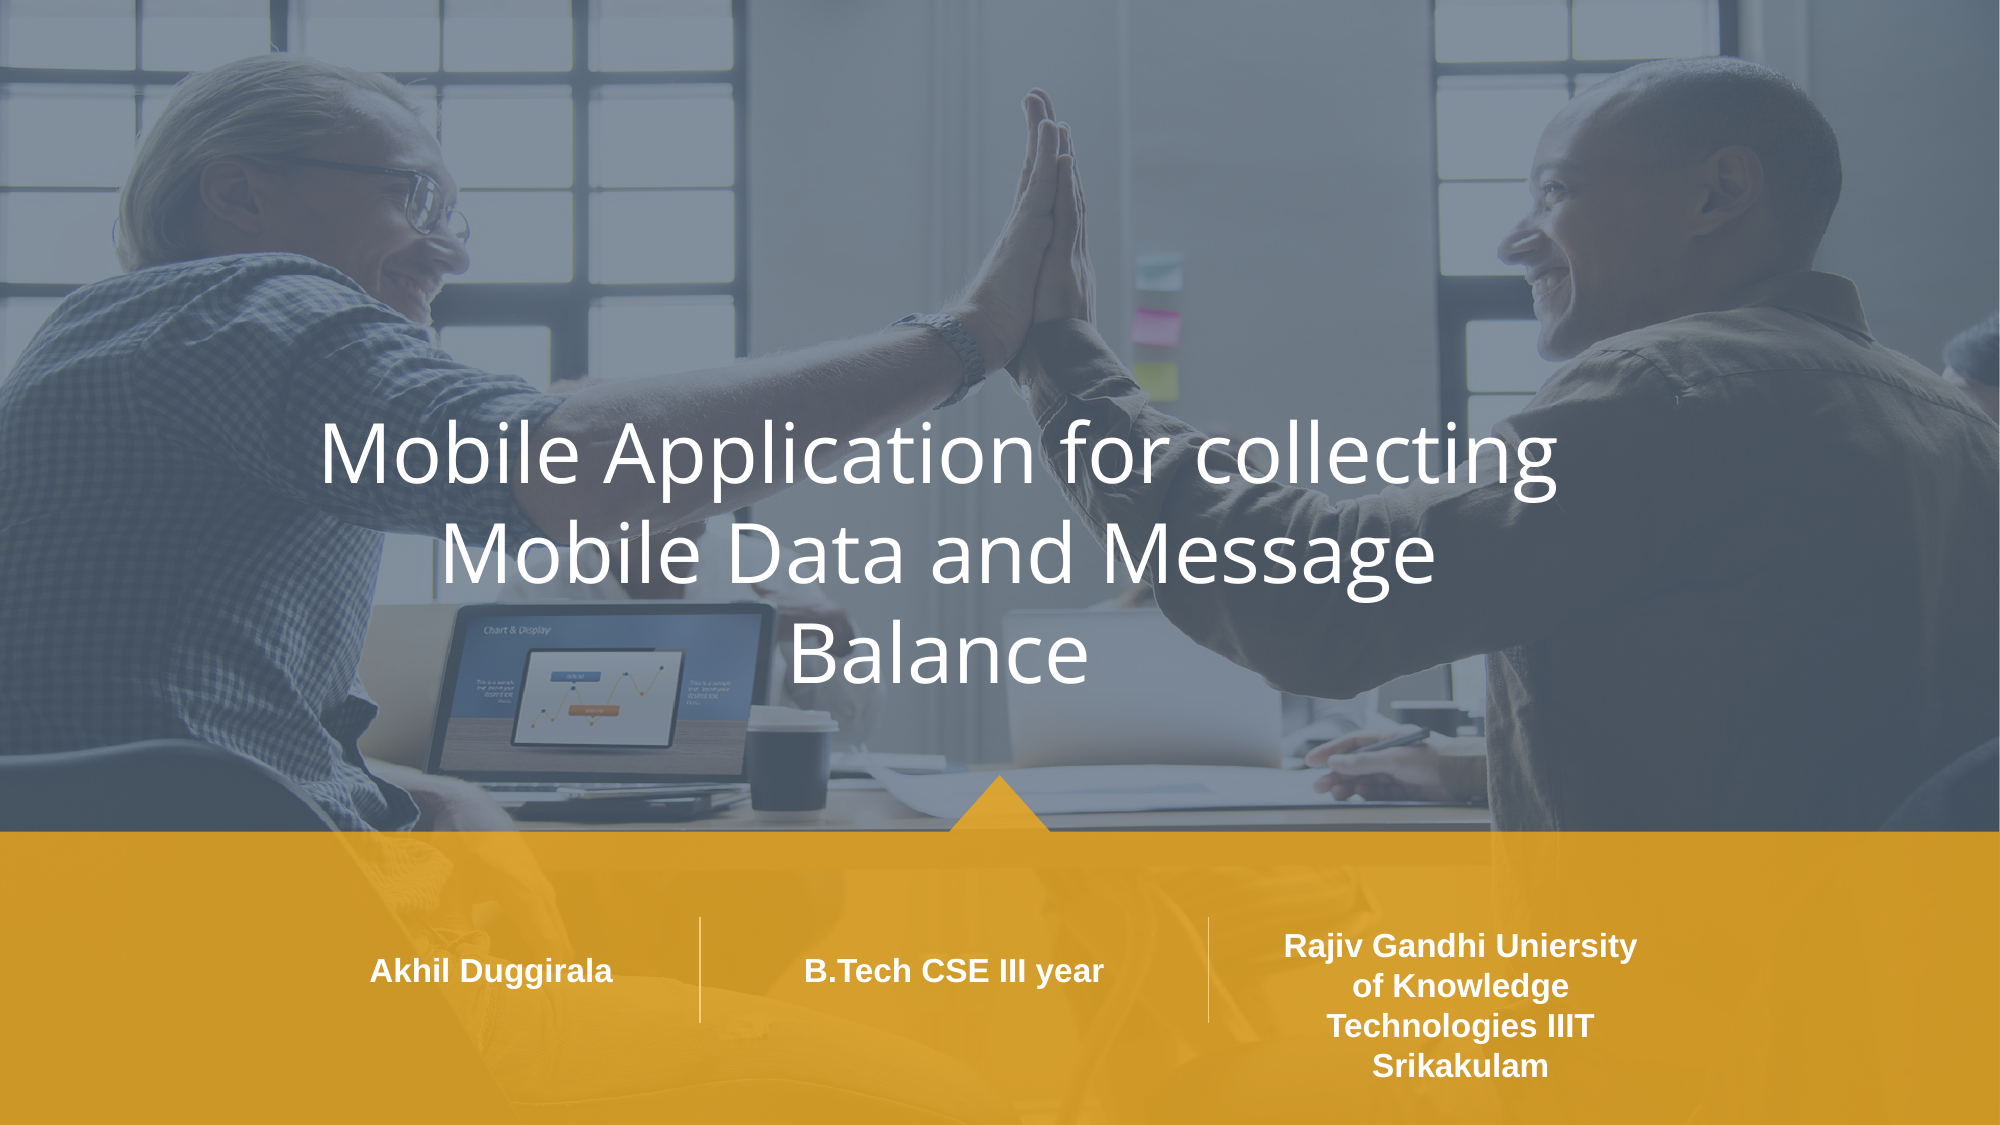

#
Mobile Application for collecting Mobile Data and Message Balance

Rajiv Gandhi Uniersity of Knowledge Technologies IIIT Srikakulam
Akhil Duggirala
B.Tech CSE III year